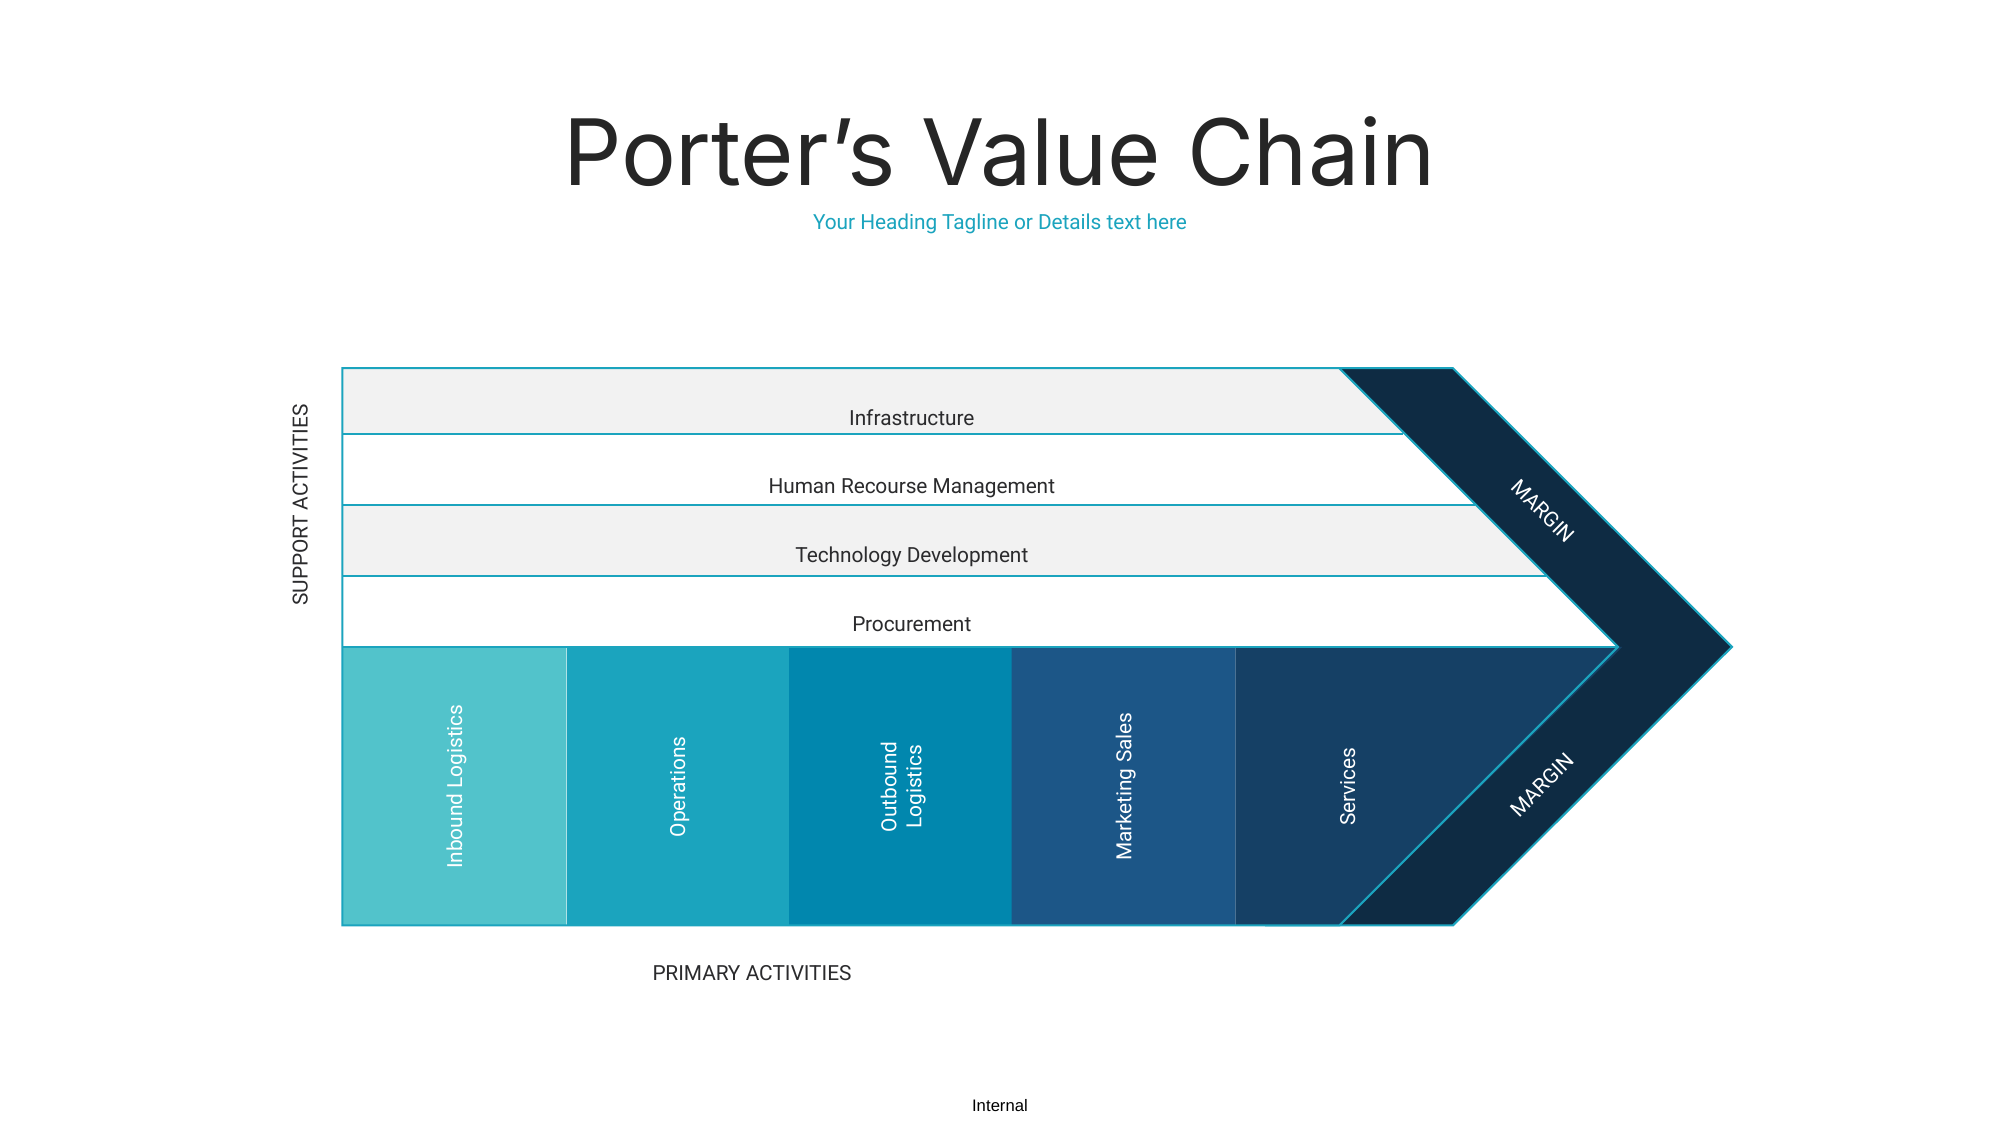

Porter’s Value Chain
Your Heading Tagline or Details text here
Infrastructure
Human Recourse Management
Technology Development
Procurement

SUPPORT ACTIVITIES
MARGIN

Outbound Logistics
MARGIN
Inbound Logistics
Operations
Marketing Sales
Services
PRIMARY ACTIVITIES